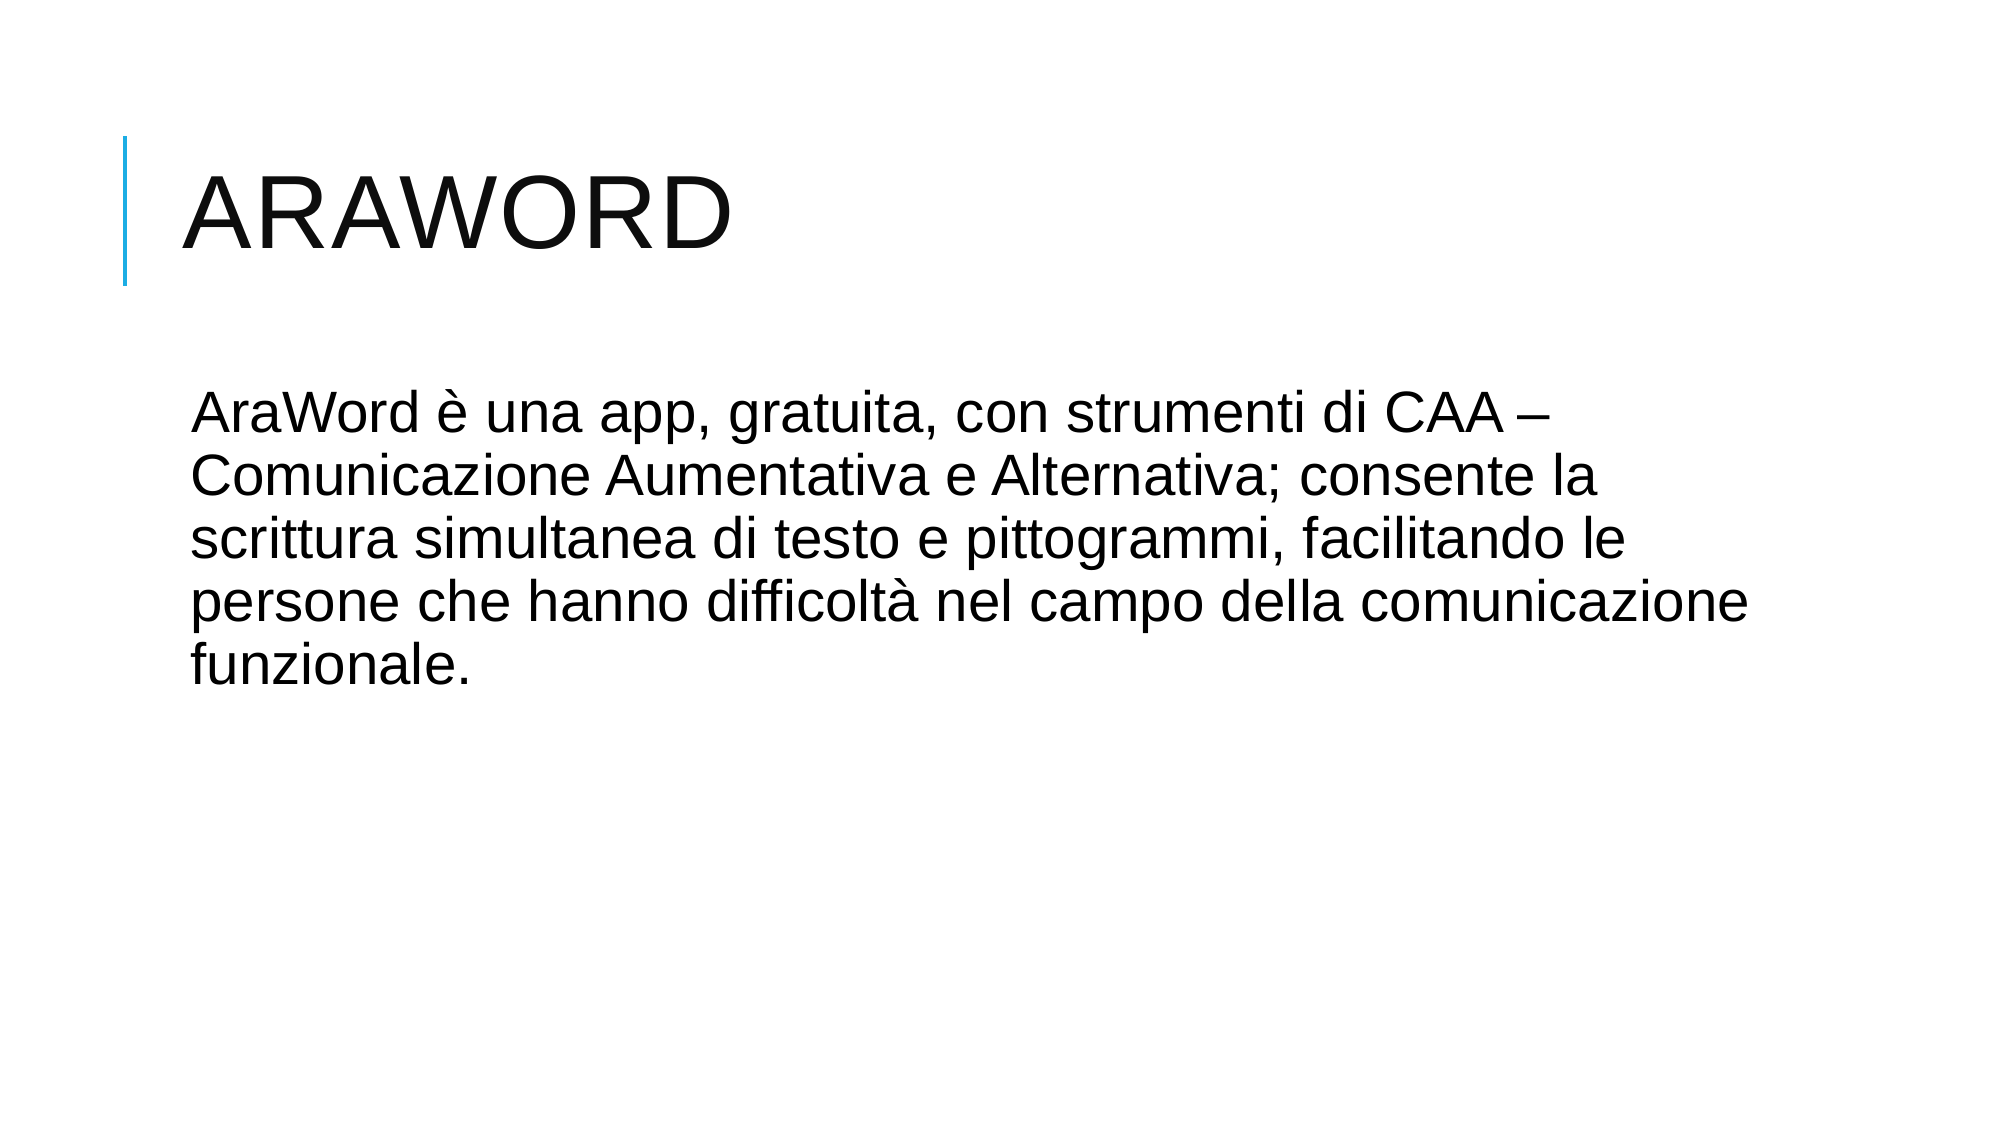

# ARAWORD
AraWord è una app, gratuita, con strumenti di CAA – Comunicazione Aumentativa e Alternativa; consente la scrittura simultanea di testo e pittogrammi, facilitando le persone che hanno difficoltà nel campo della comunicazione funzionale.